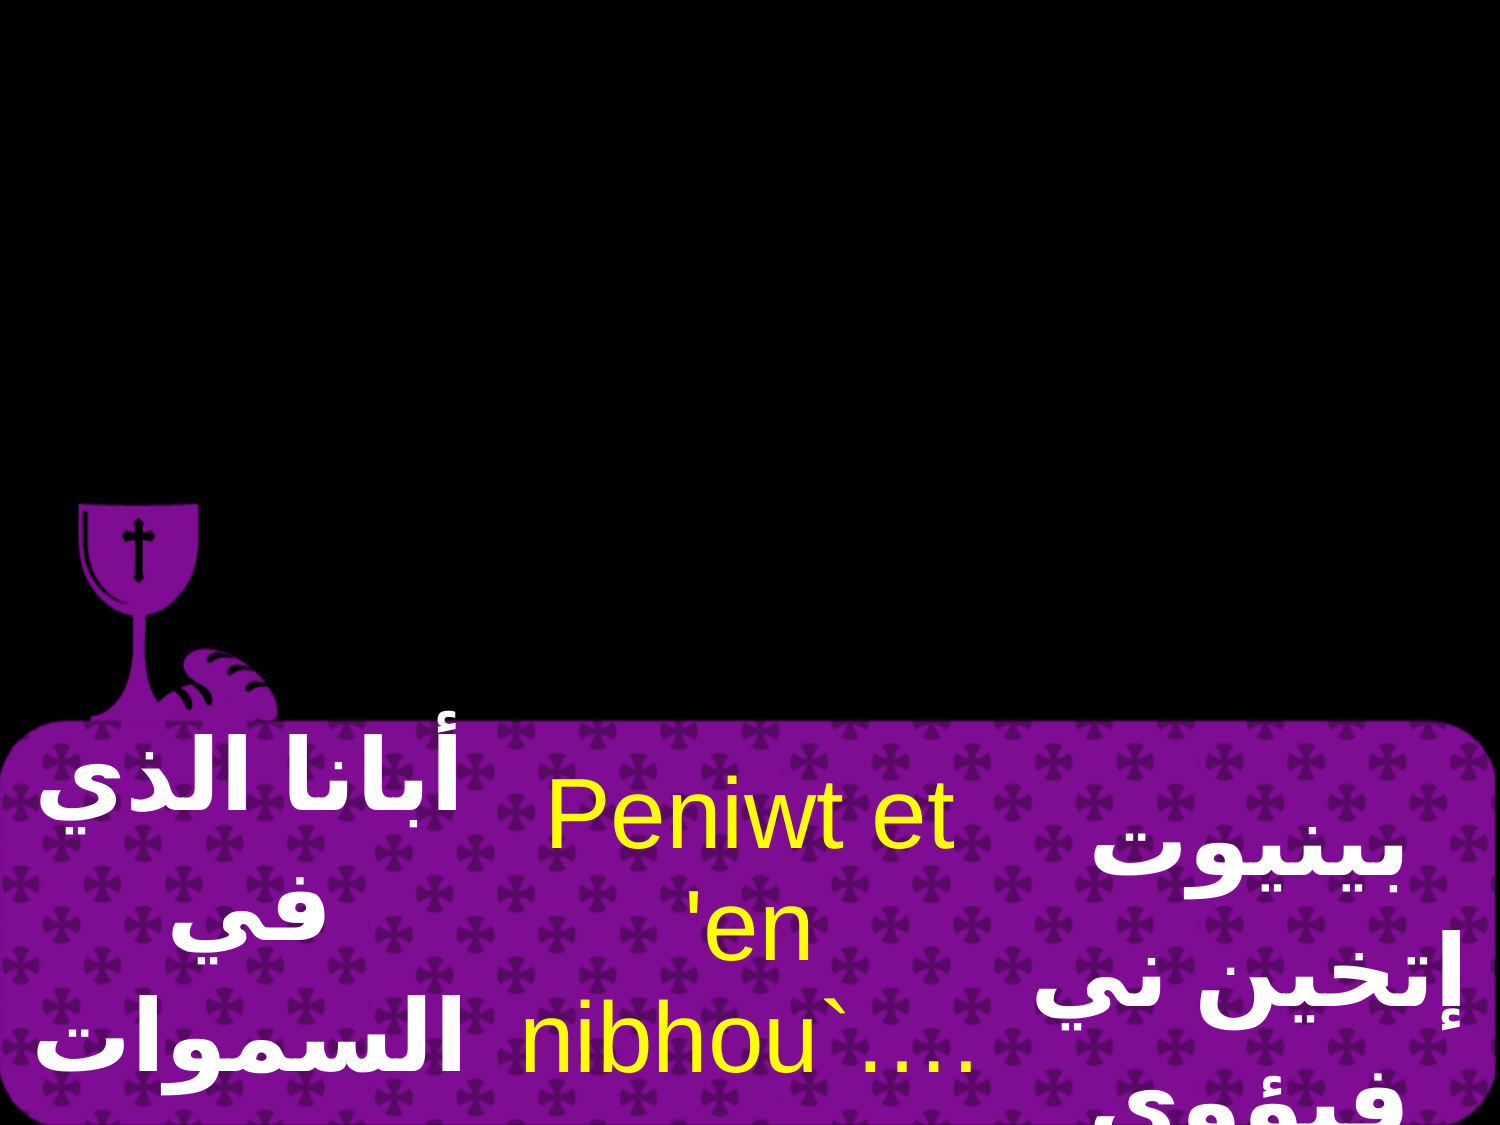

| أبانا الذي في السموات…. | Peniwt et 'en nibhou`….. | بينيوت إتخين ني فيؤوي |
| --- | --- | --- |